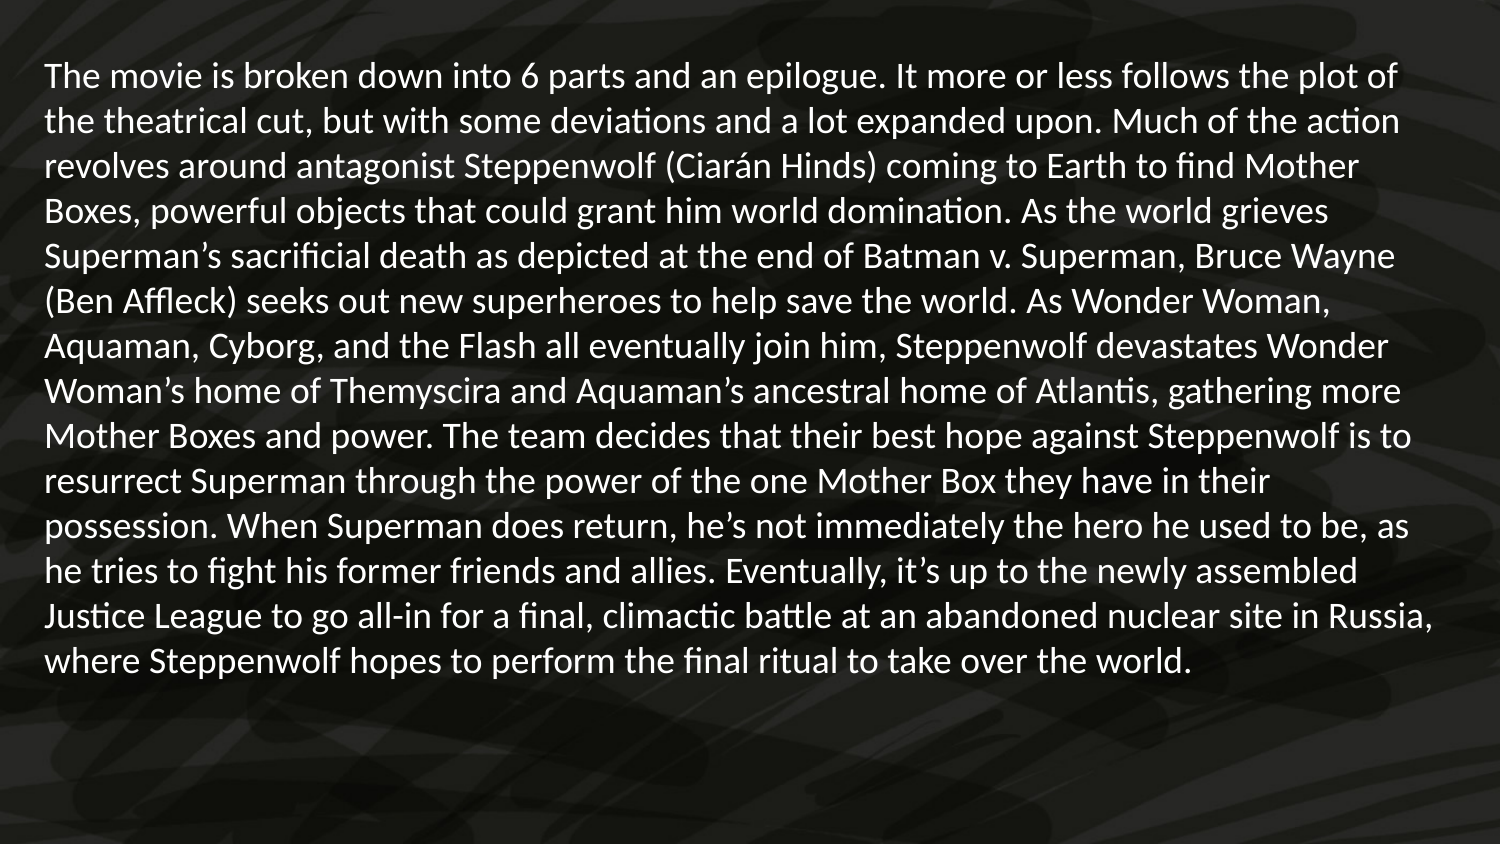

The movie is broken down into 6 parts and an epilogue. It more or less follows the plot of the theatrical cut, but with some deviations and a lot expanded upon. Much of the action revolves around antagonist Steppenwolf (Ciarán Hinds) coming to Earth to find Mother Boxes, powerful objects that could grant him world domination. As the world grieves Superman’s sacrificial death as depicted at the end of Batman v. Superman, Bruce Wayne (Ben Affleck) seeks out new superheroes to help save the world. As Wonder Woman, Aquaman, Cyborg, and the Flash all eventually join him, Steppenwolf devastates Wonder Woman’s home of Themyscira and Aquaman’s ancestral home of Atlantis, gathering more Mother Boxes and power. The team decides that their best hope against Steppenwolf is to resurrect Superman through the power of the one Mother Box they have in their possession. When Superman does return, he’s not immediately the hero he used to be, as he tries to fight his former friends and allies. Eventually, it’s up to the newly assembled Justice League to go all-in for a final, climactic battle at an abandoned nuclear site in Russia, where Steppenwolf hopes to perform the final ritual to take over the world.